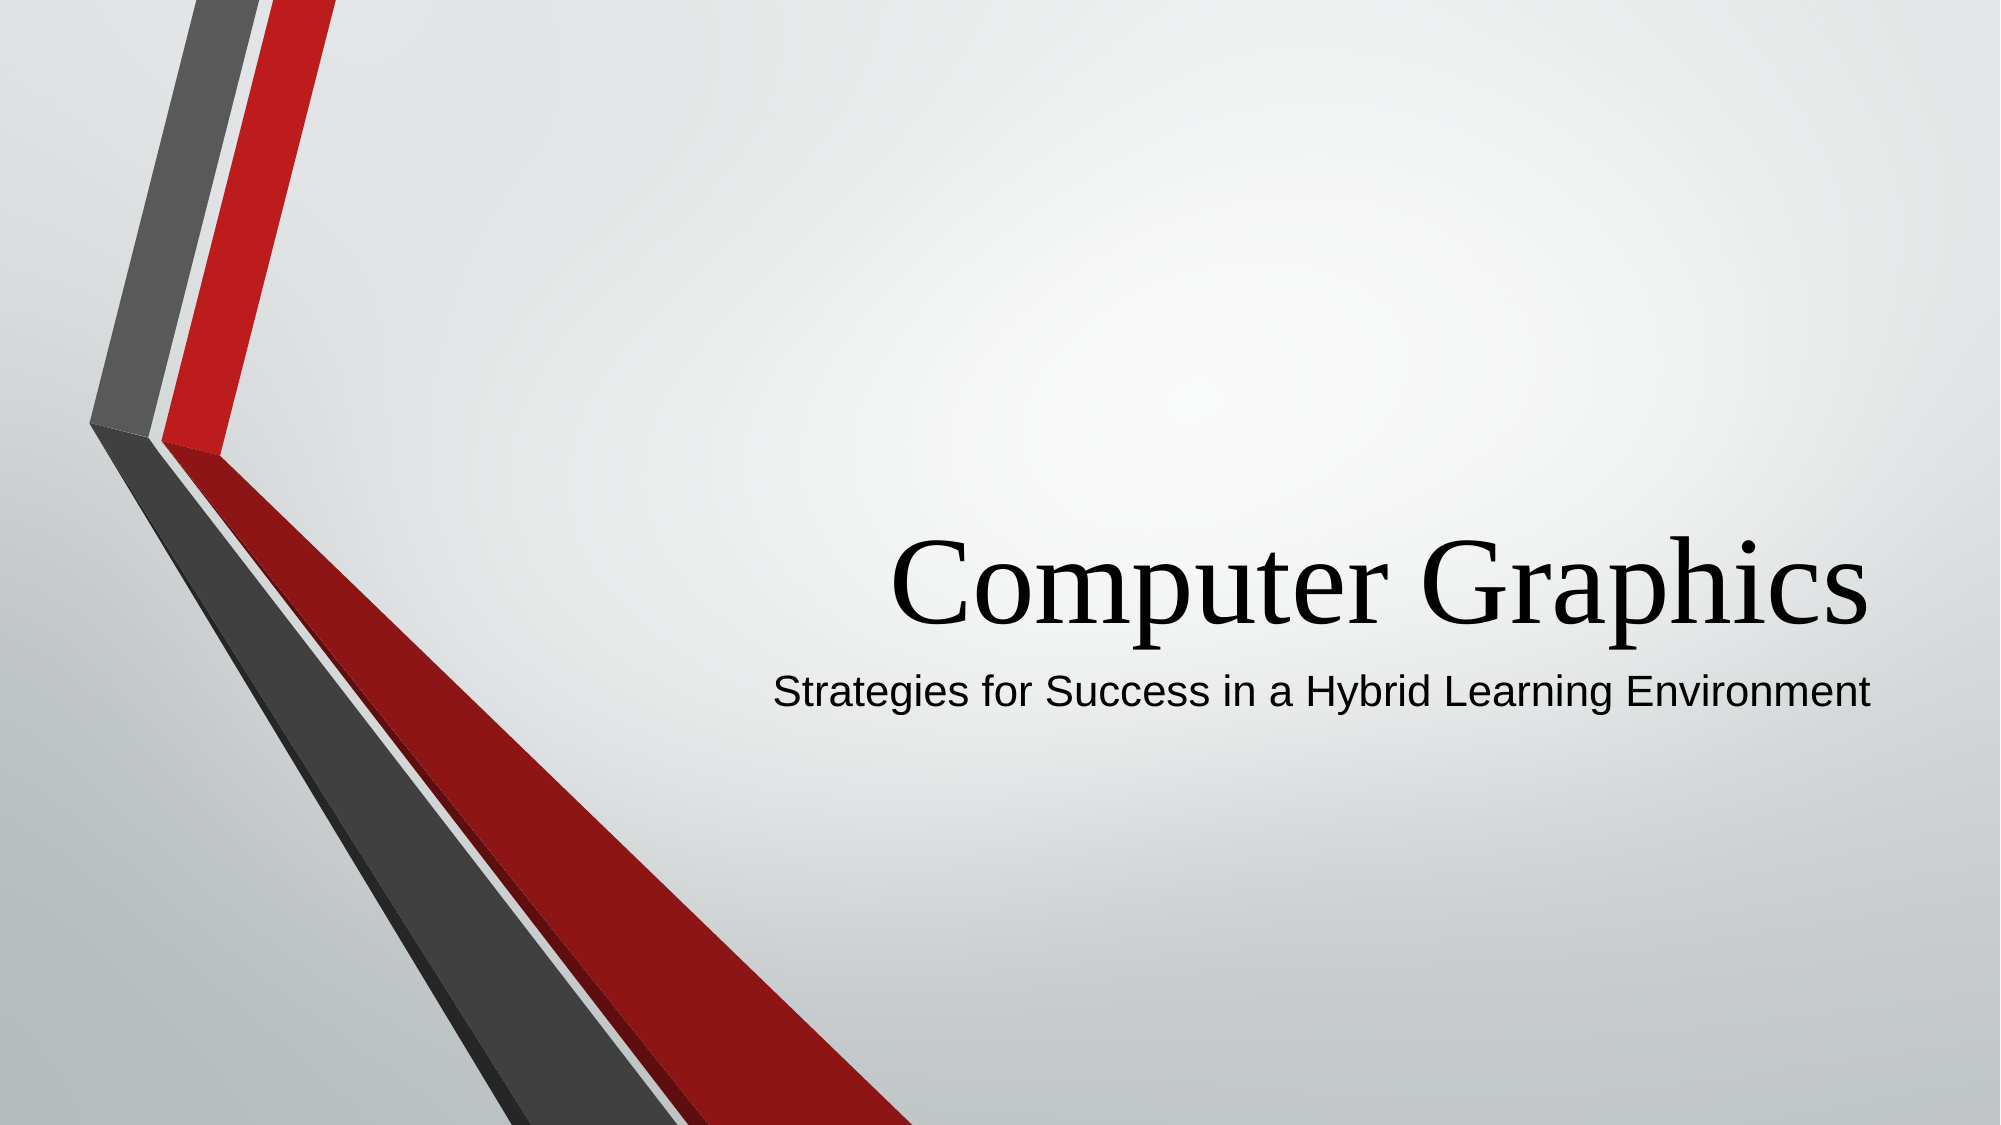

# Computer Graphics
Strategies for Success in a Hybrid Learning Environment